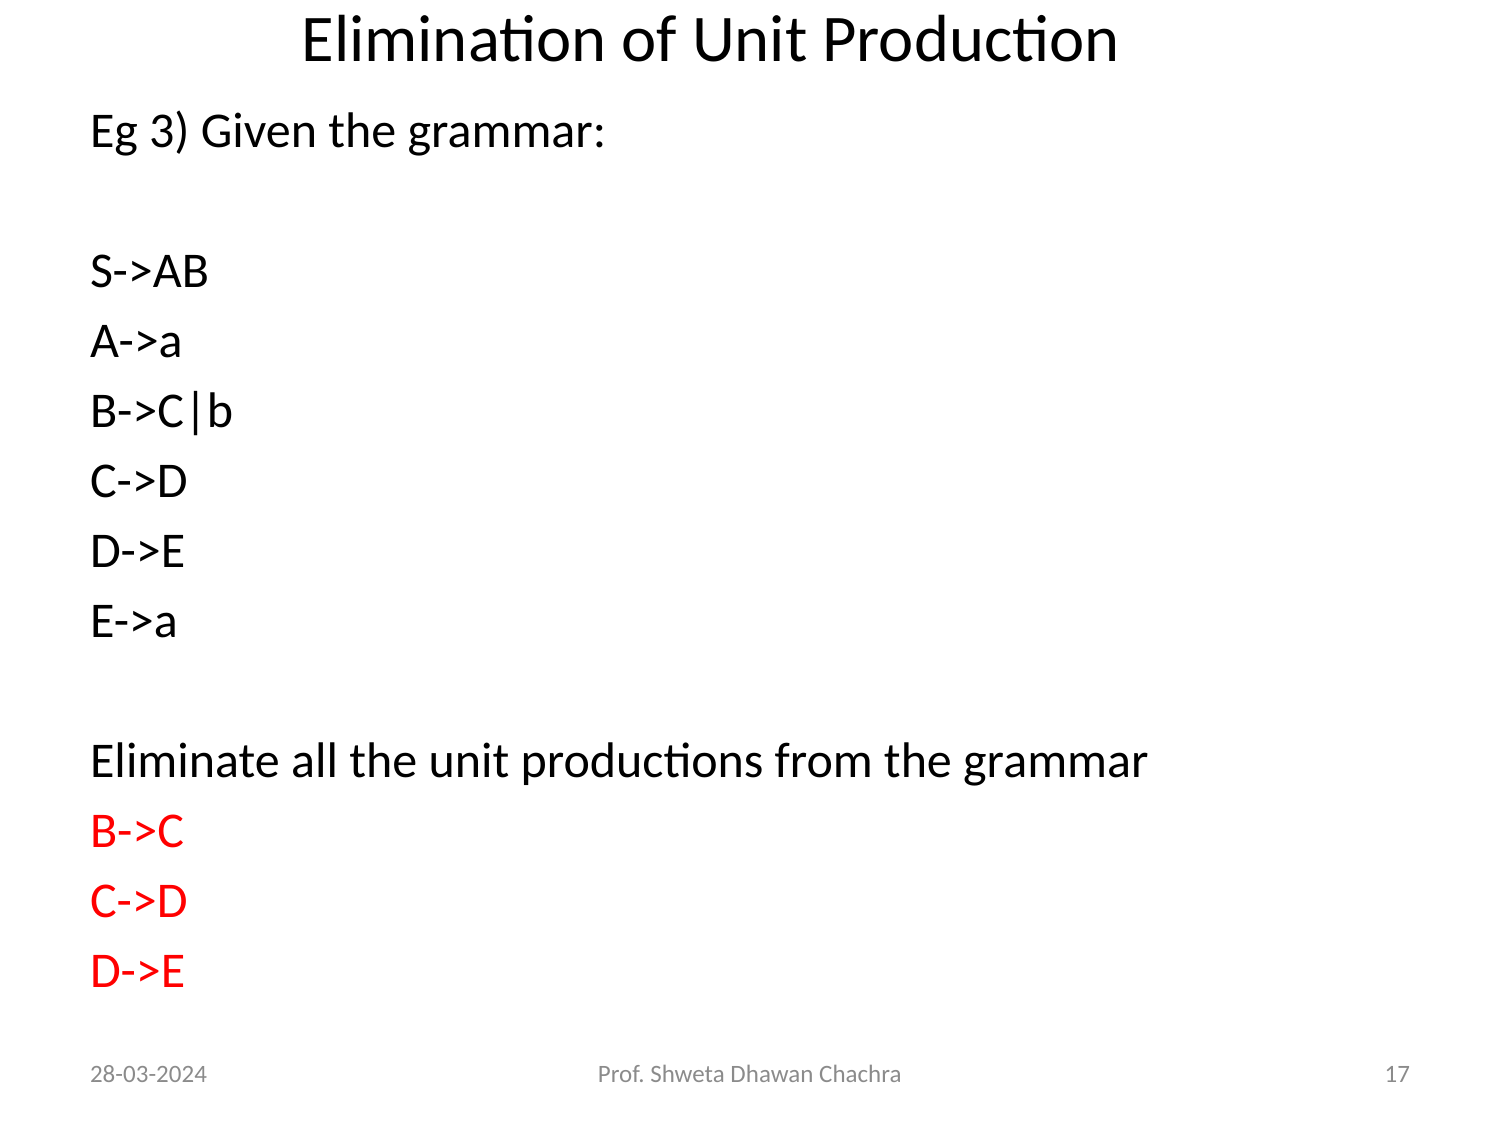

# Elimination of Unit Production
Eg 3) Given the grammar:

S->AB
A->a
B->C|b
C->D
D->E
E->a

Eliminate all the unit productions from the grammar
B->C
C->D
D->E

28-03-2024
Prof. Shweta Dhawan Chachra
17